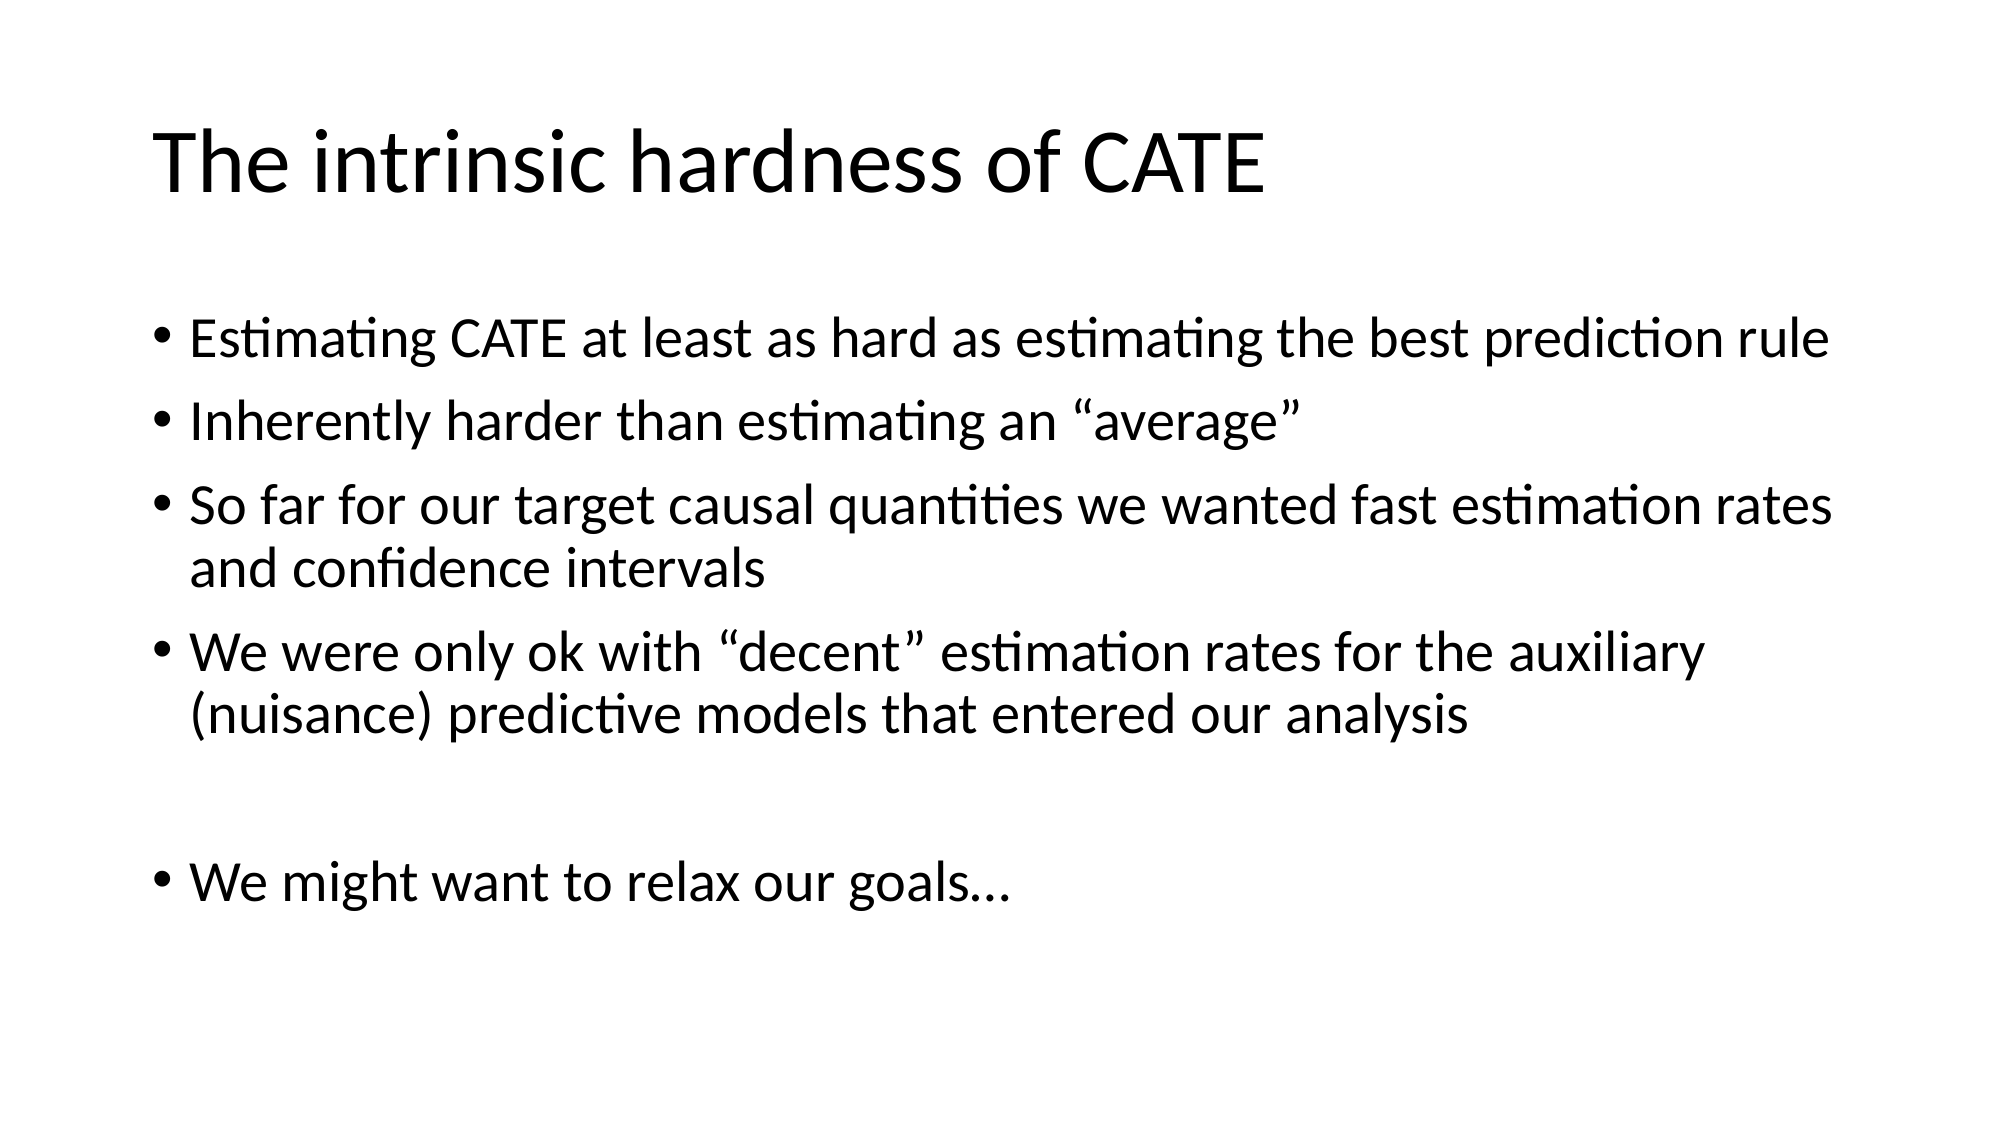

# The intrinsic hardness of CATE
Estimating CATE at least as hard as estimating the best prediction rule
Inherently harder than estimating an “average”
So far for our target causal quantities we wanted fast estimation rates and confidence intervals
We were only ok with “decent” estimation rates for the auxiliary (nuisance) predictive models that entered our analysis

We might want to relax our goals…